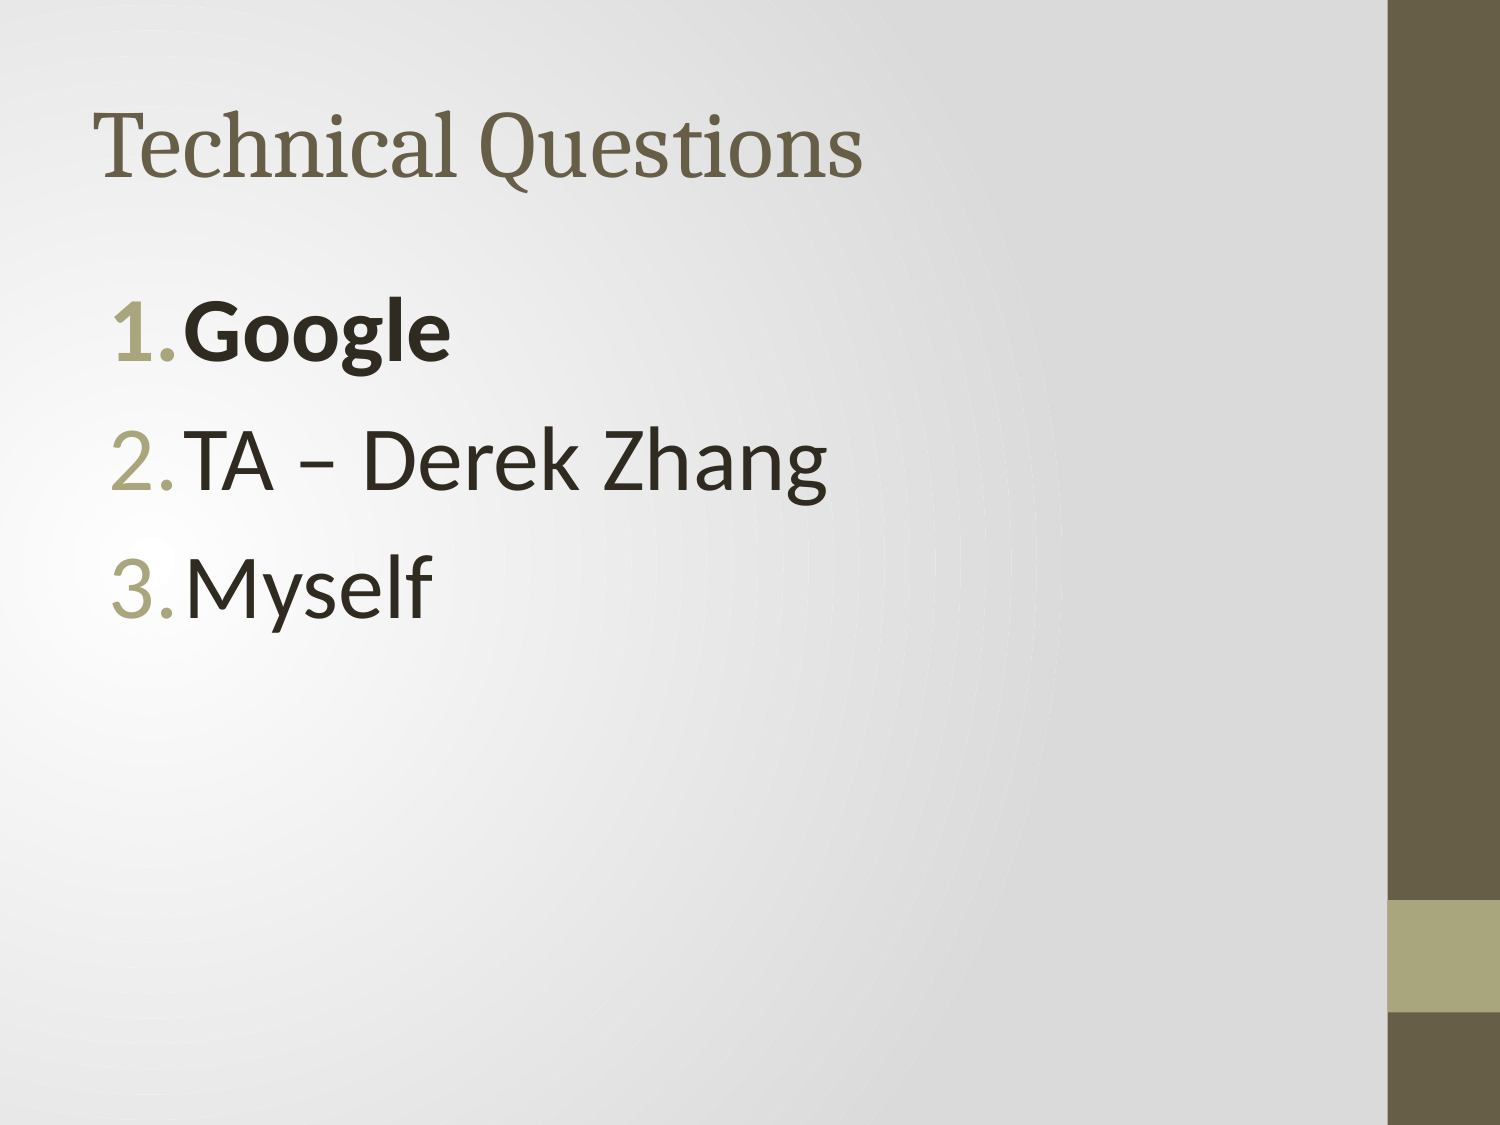

# Technical Questions
Google
TA – Derek Zhang
Myself